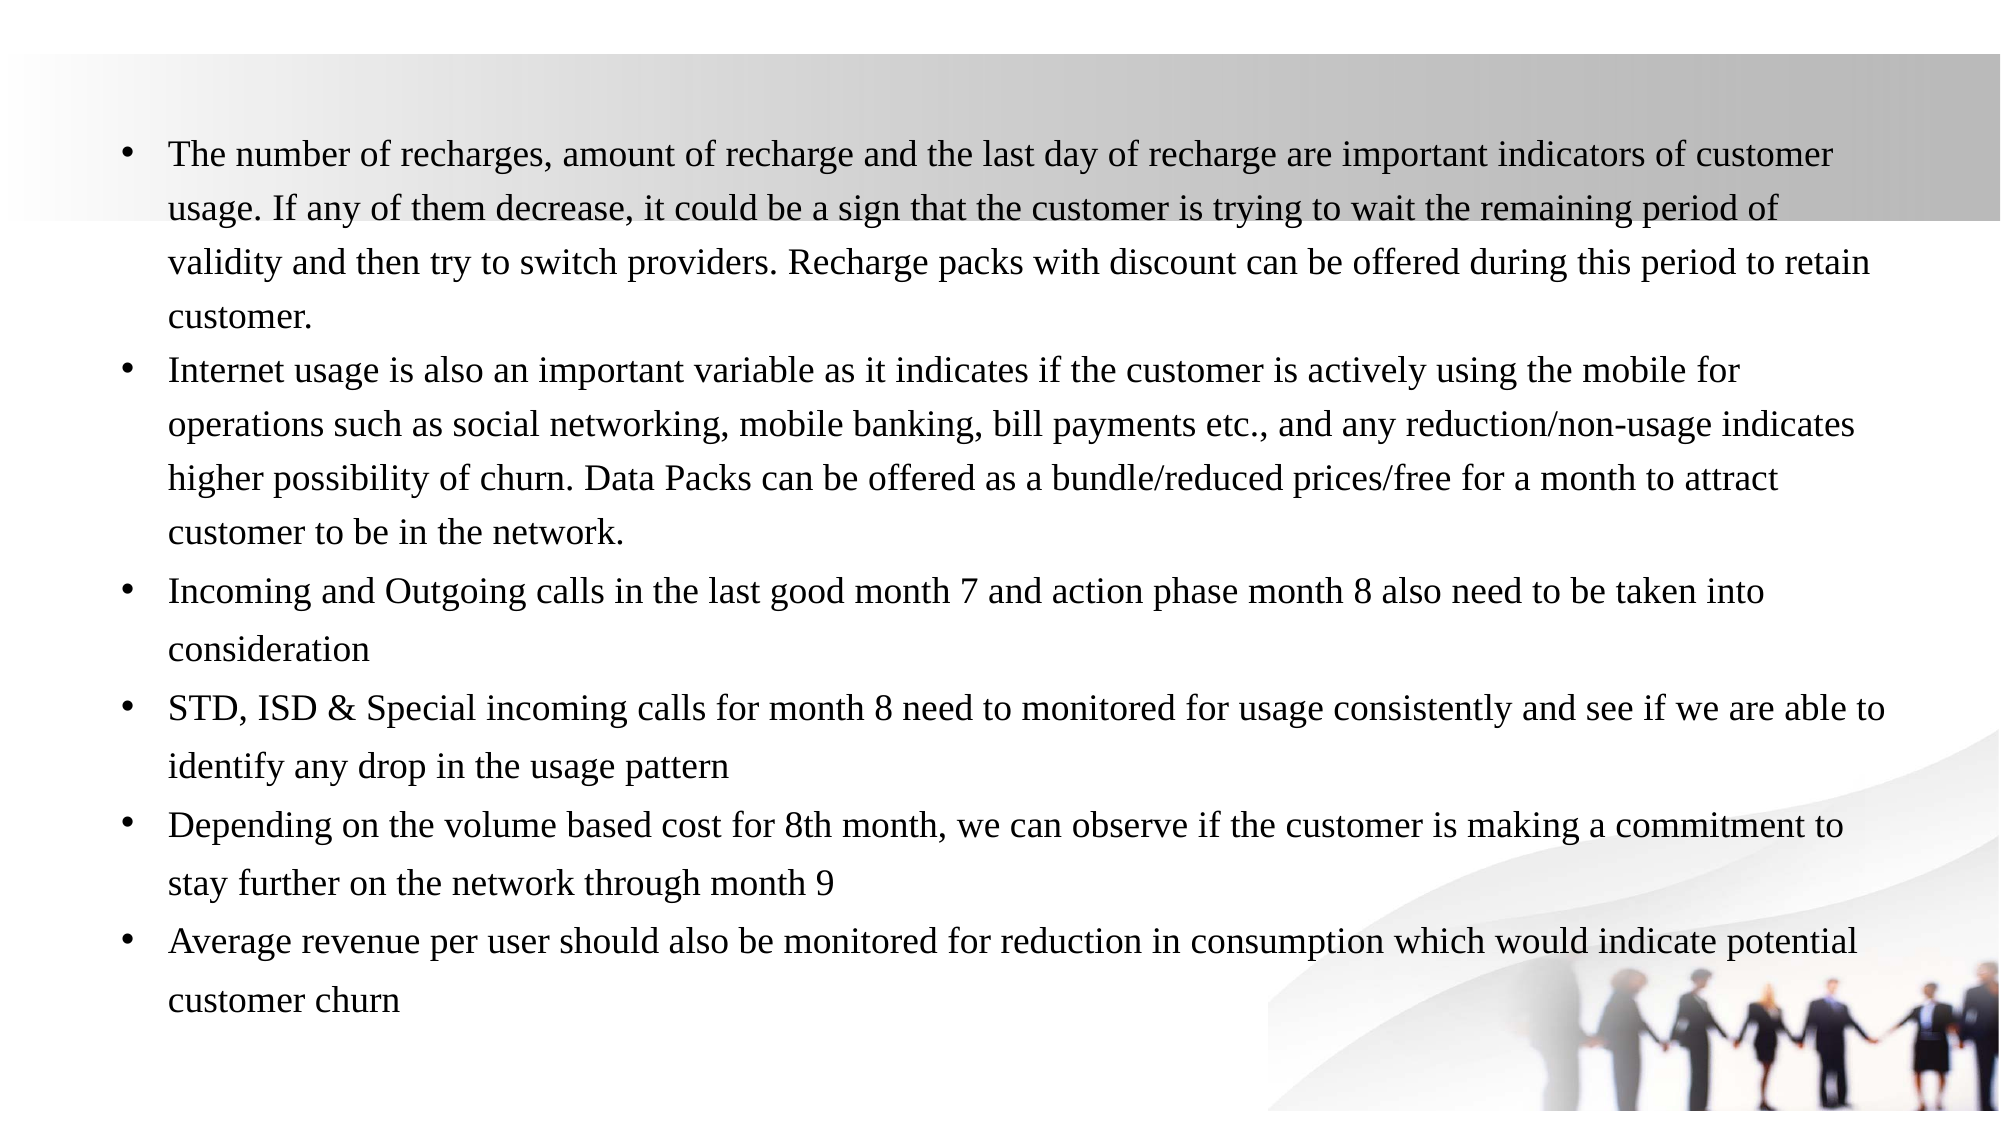

The number of recharges, amount of recharge and the last day of recharge are important indicators of customer usage. If any of them decrease, it could be a sign that the customer is trying to wait the remaining period of validity and then try to switch providers. Recharge packs with discount can be offered during this period to retain customer.
Internet usage is also an important variable as it indicates if the customer is actively using the mobile for operations such as social networking, mobile banking, bill payments etc., and any reduction/non-usage indicates higher possibility of churn. Data Packs can be offered as a bundle/reduced prices/free for a month to attract customer to be in the network.
Incoming and Outgoing calls in the last good month 7 and action phase month 8 also need to be taken into consideration
STD, ISD & Special incoming calls for month 8 need to monitored for usage consistently and see if we are able to identify any drop in the usage pattern
Depending on the volume based cost for 8th month, we can observe if the customer is making a commitment to stay further on the network through month 9
Average revenue per user should also be monitored for reduction in consumption which would indicate potential customer churn